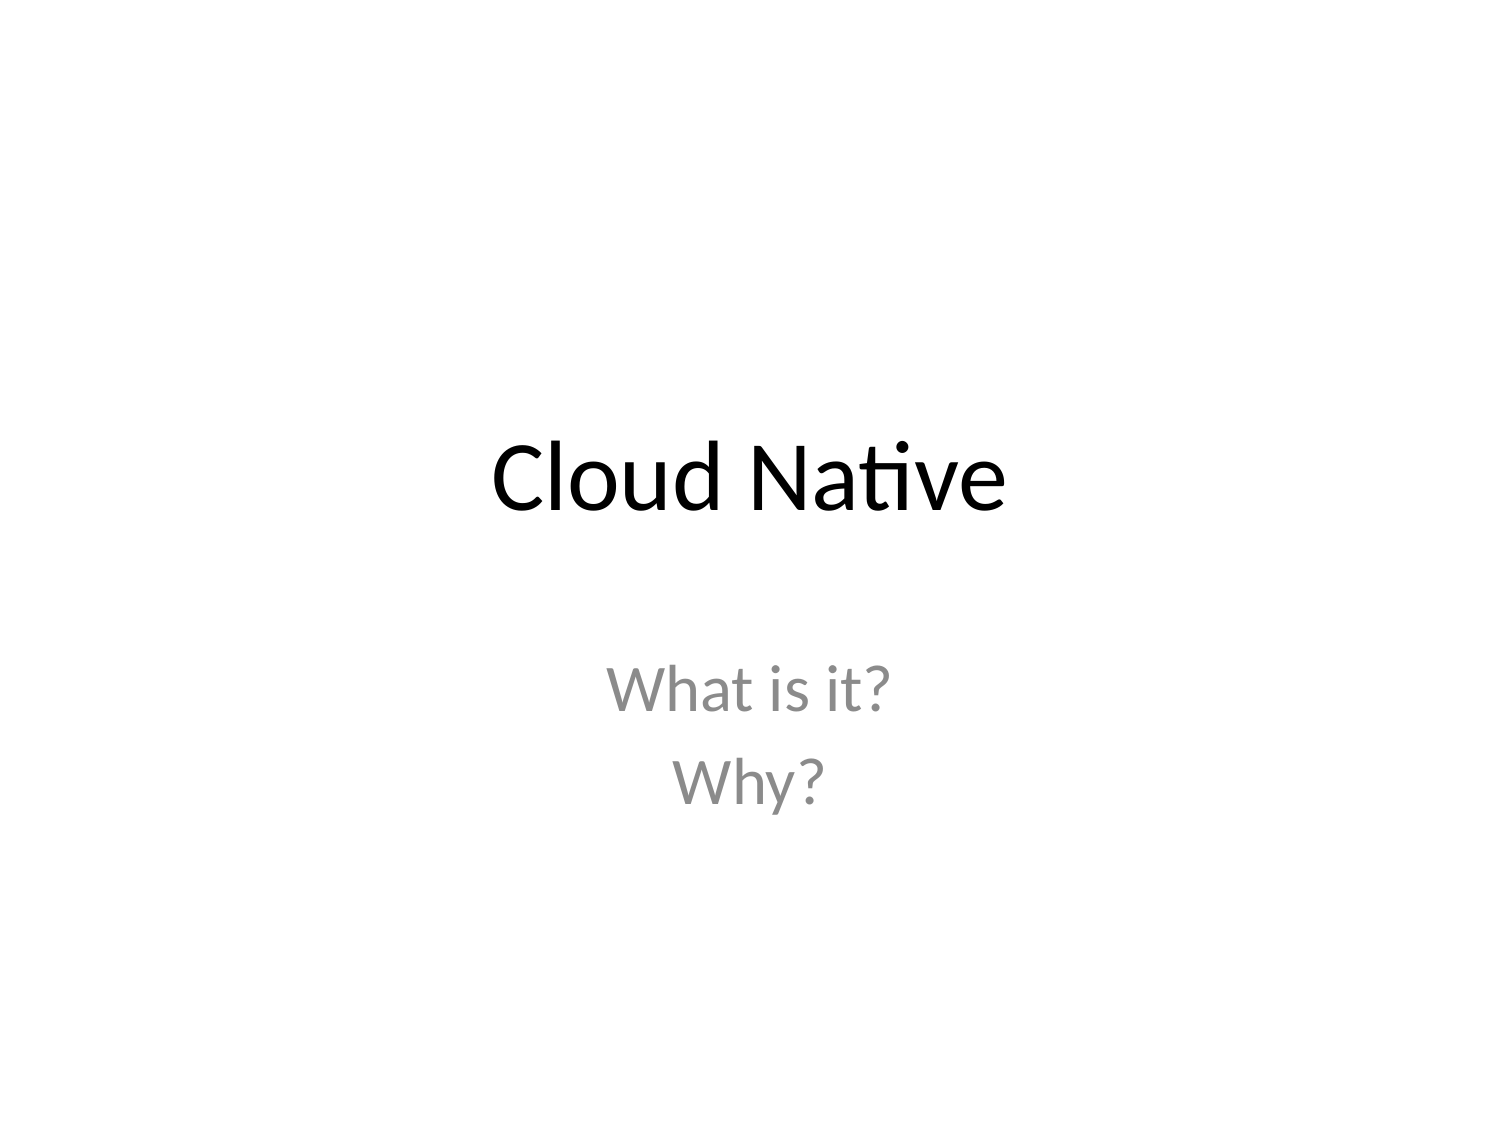

# Cloud Native
What is it?
Why?